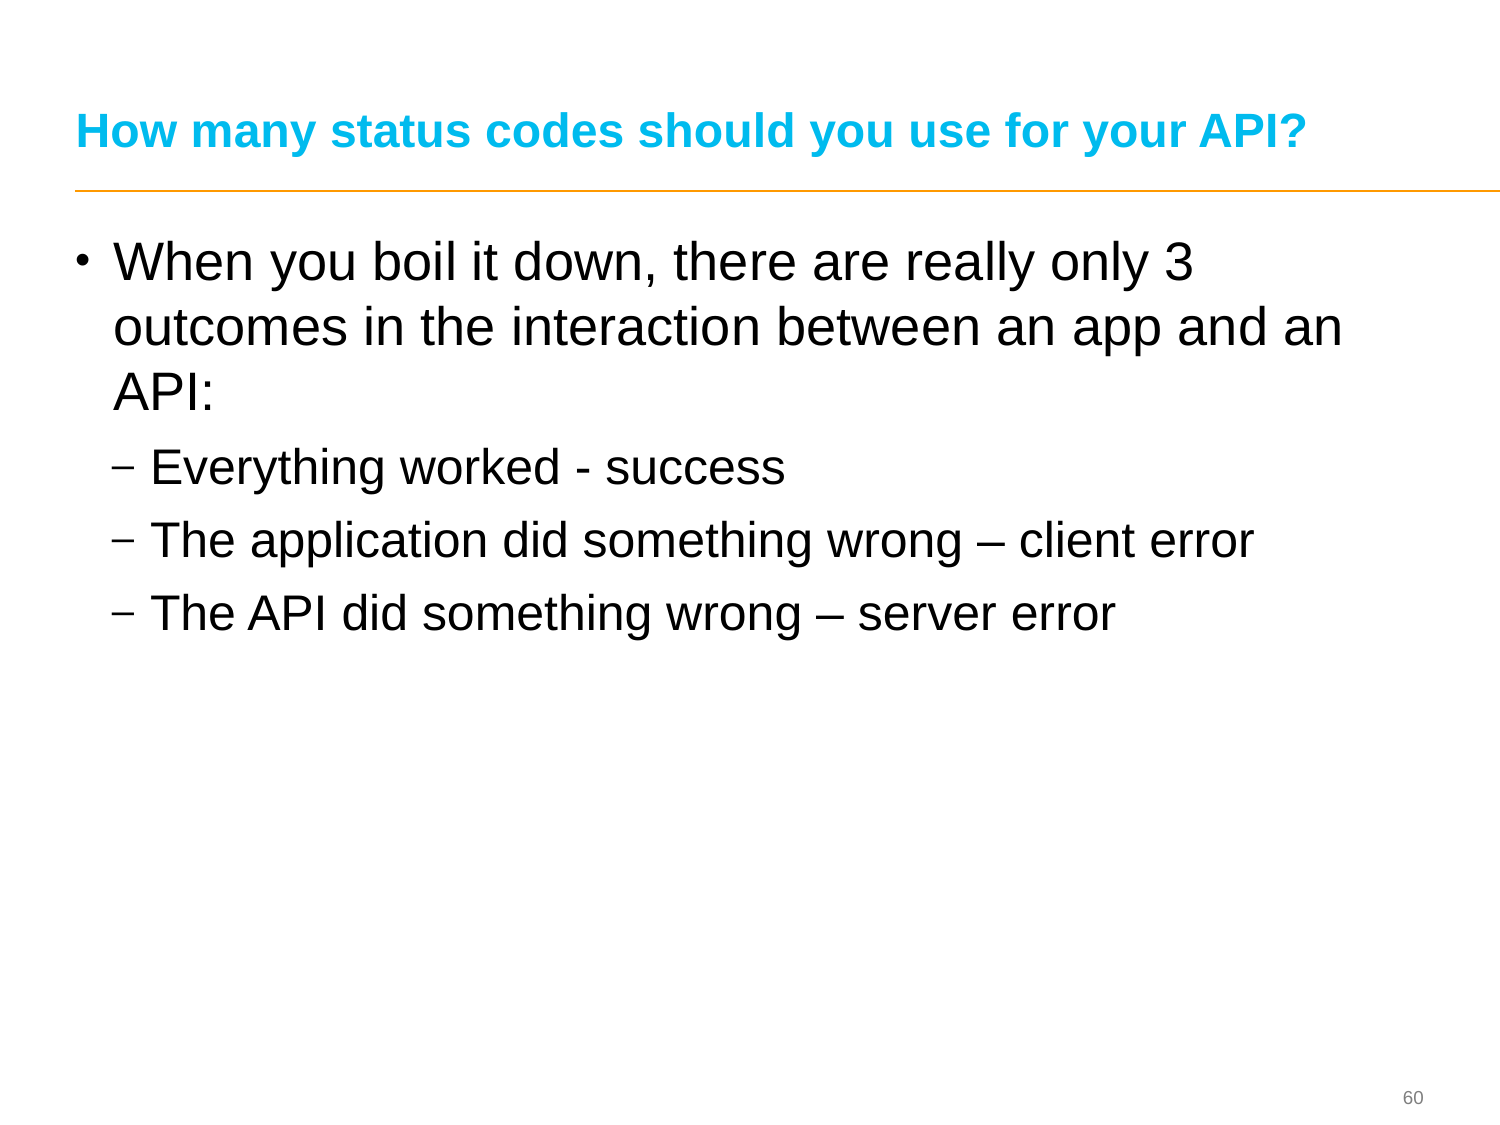

# How many status codes should you use for your API?
When you boil it down, there are really only 3 outcomes in the interaction between an app and an API:
Everything worked - success
The application did something wrong – client error
The API did something wrong – server error